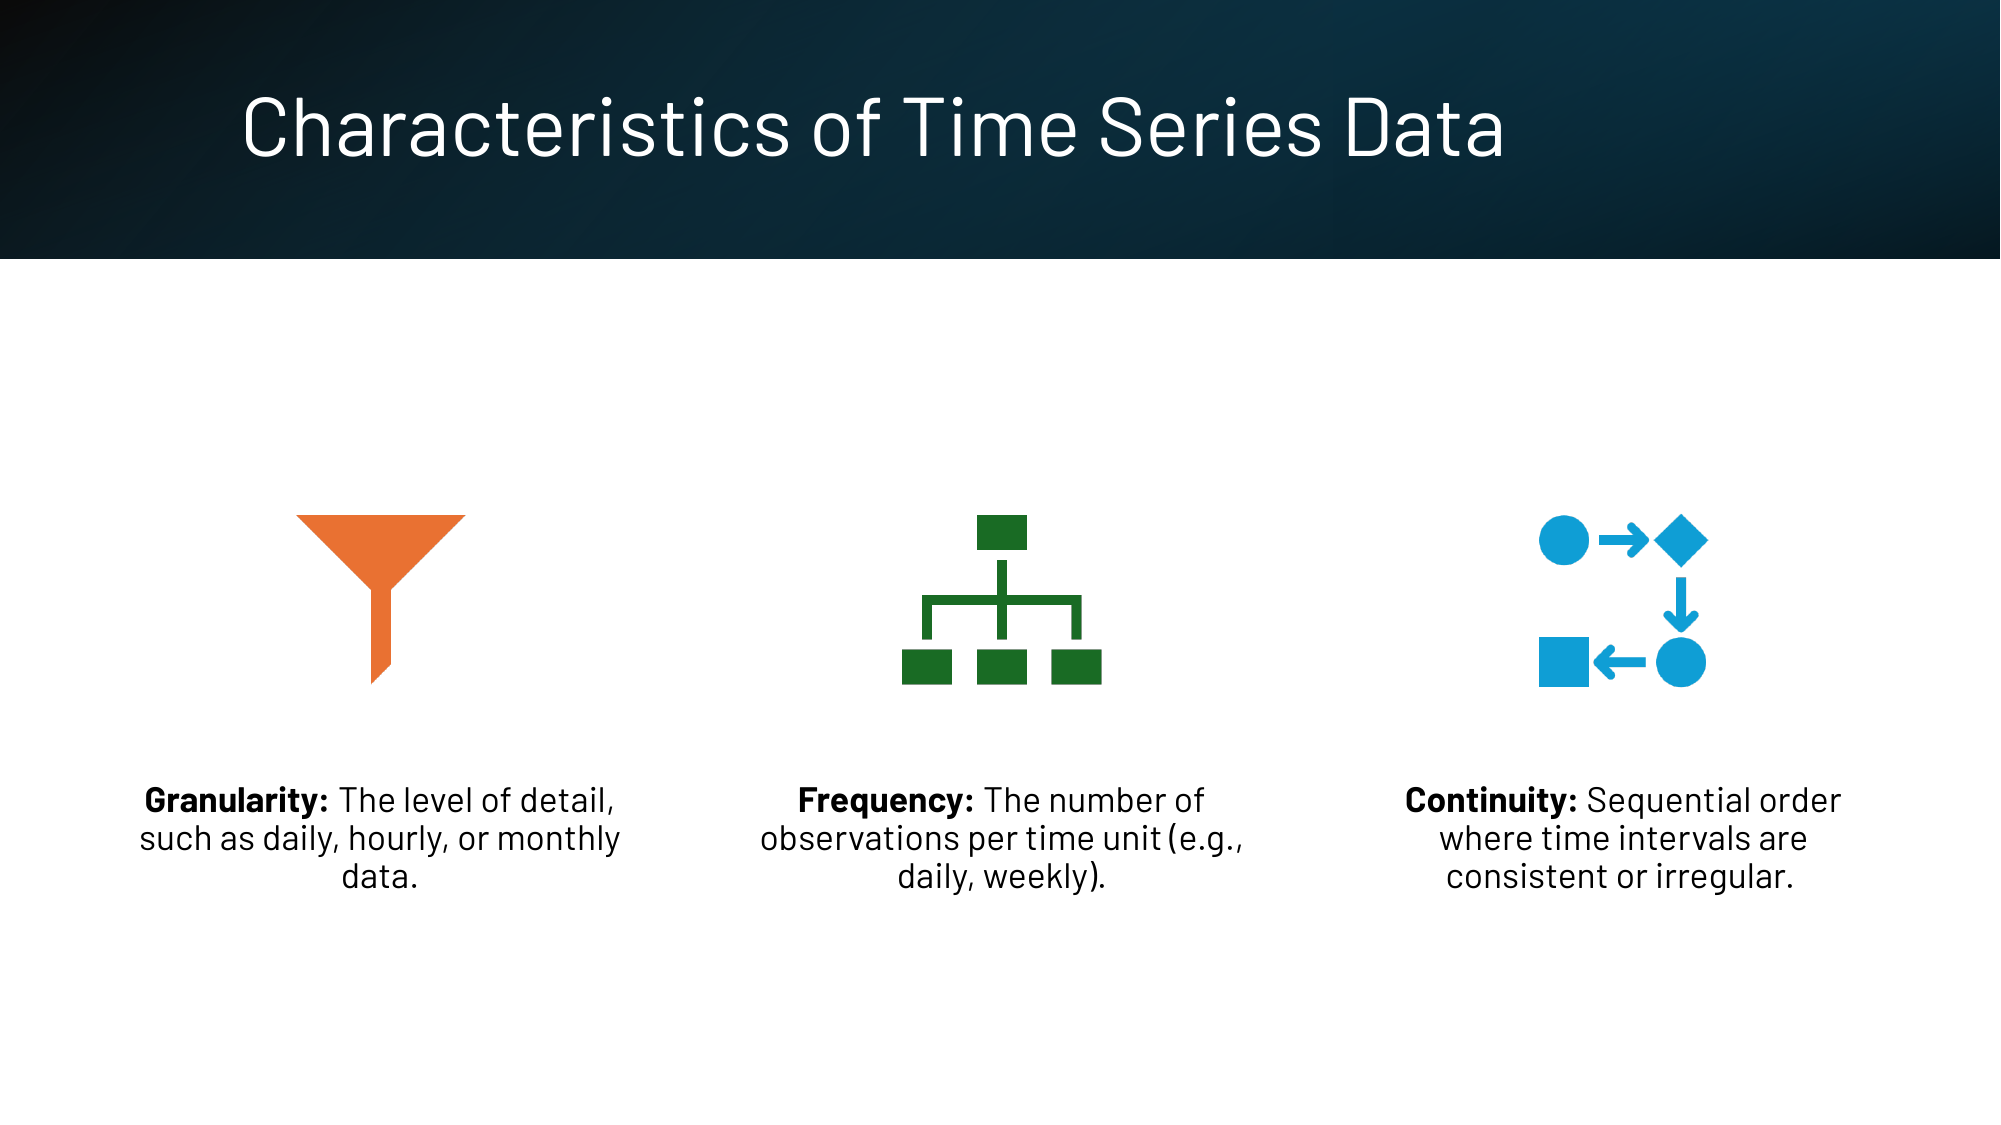

# Characteristics of Time Series Data
Granularity: The level of detail, such as daily, hourly, or monthly data.
Frequency: The number of observations per time unit (e.g., daily, weekly).
Continuity: Sequential order where time intervals are consistent or irregular.